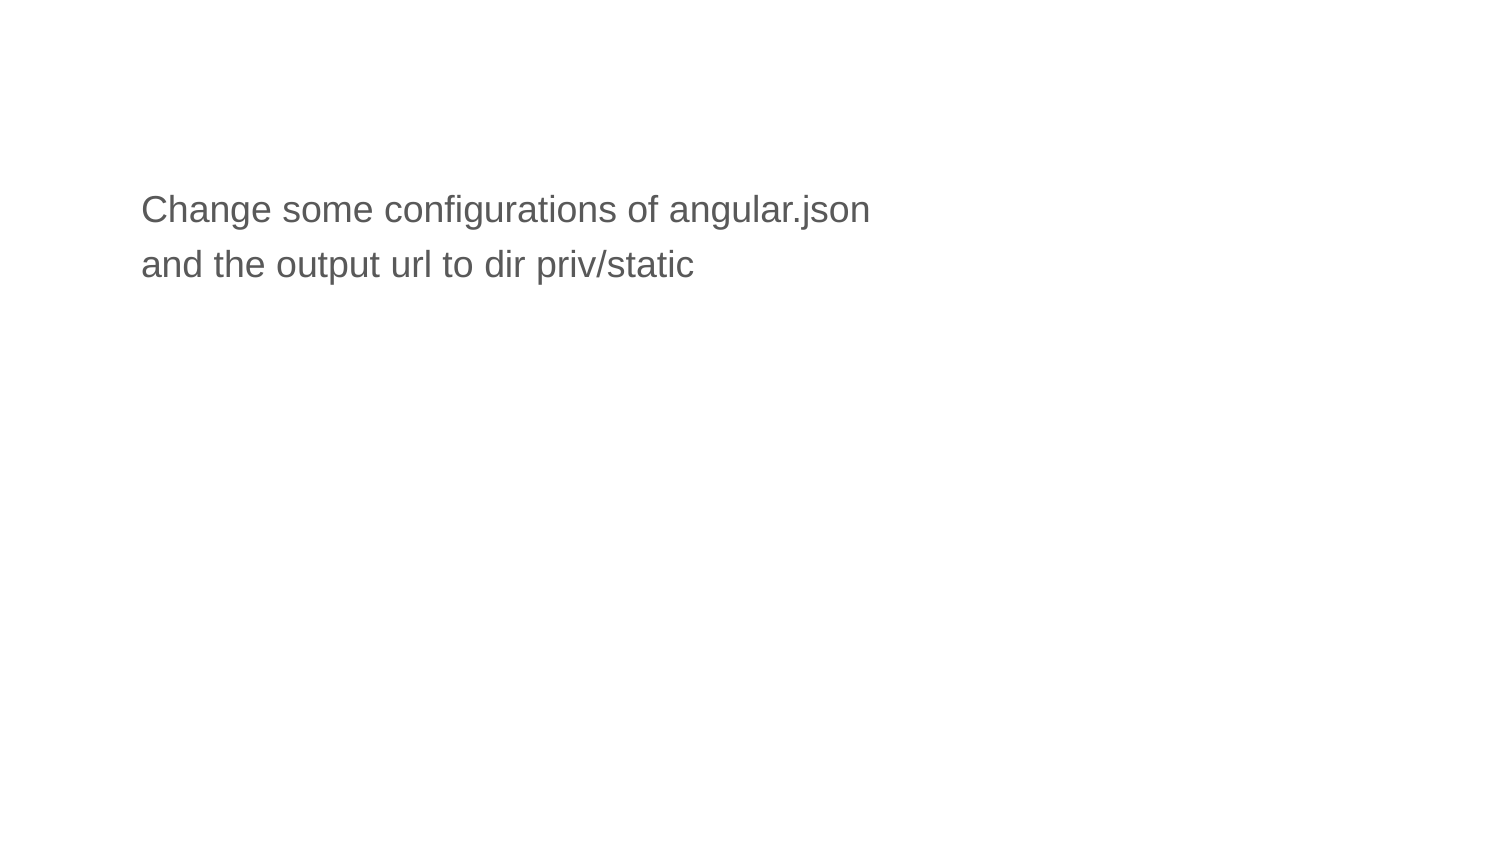

#
Change some configurations of angular.json
and the output url to dir priv/static